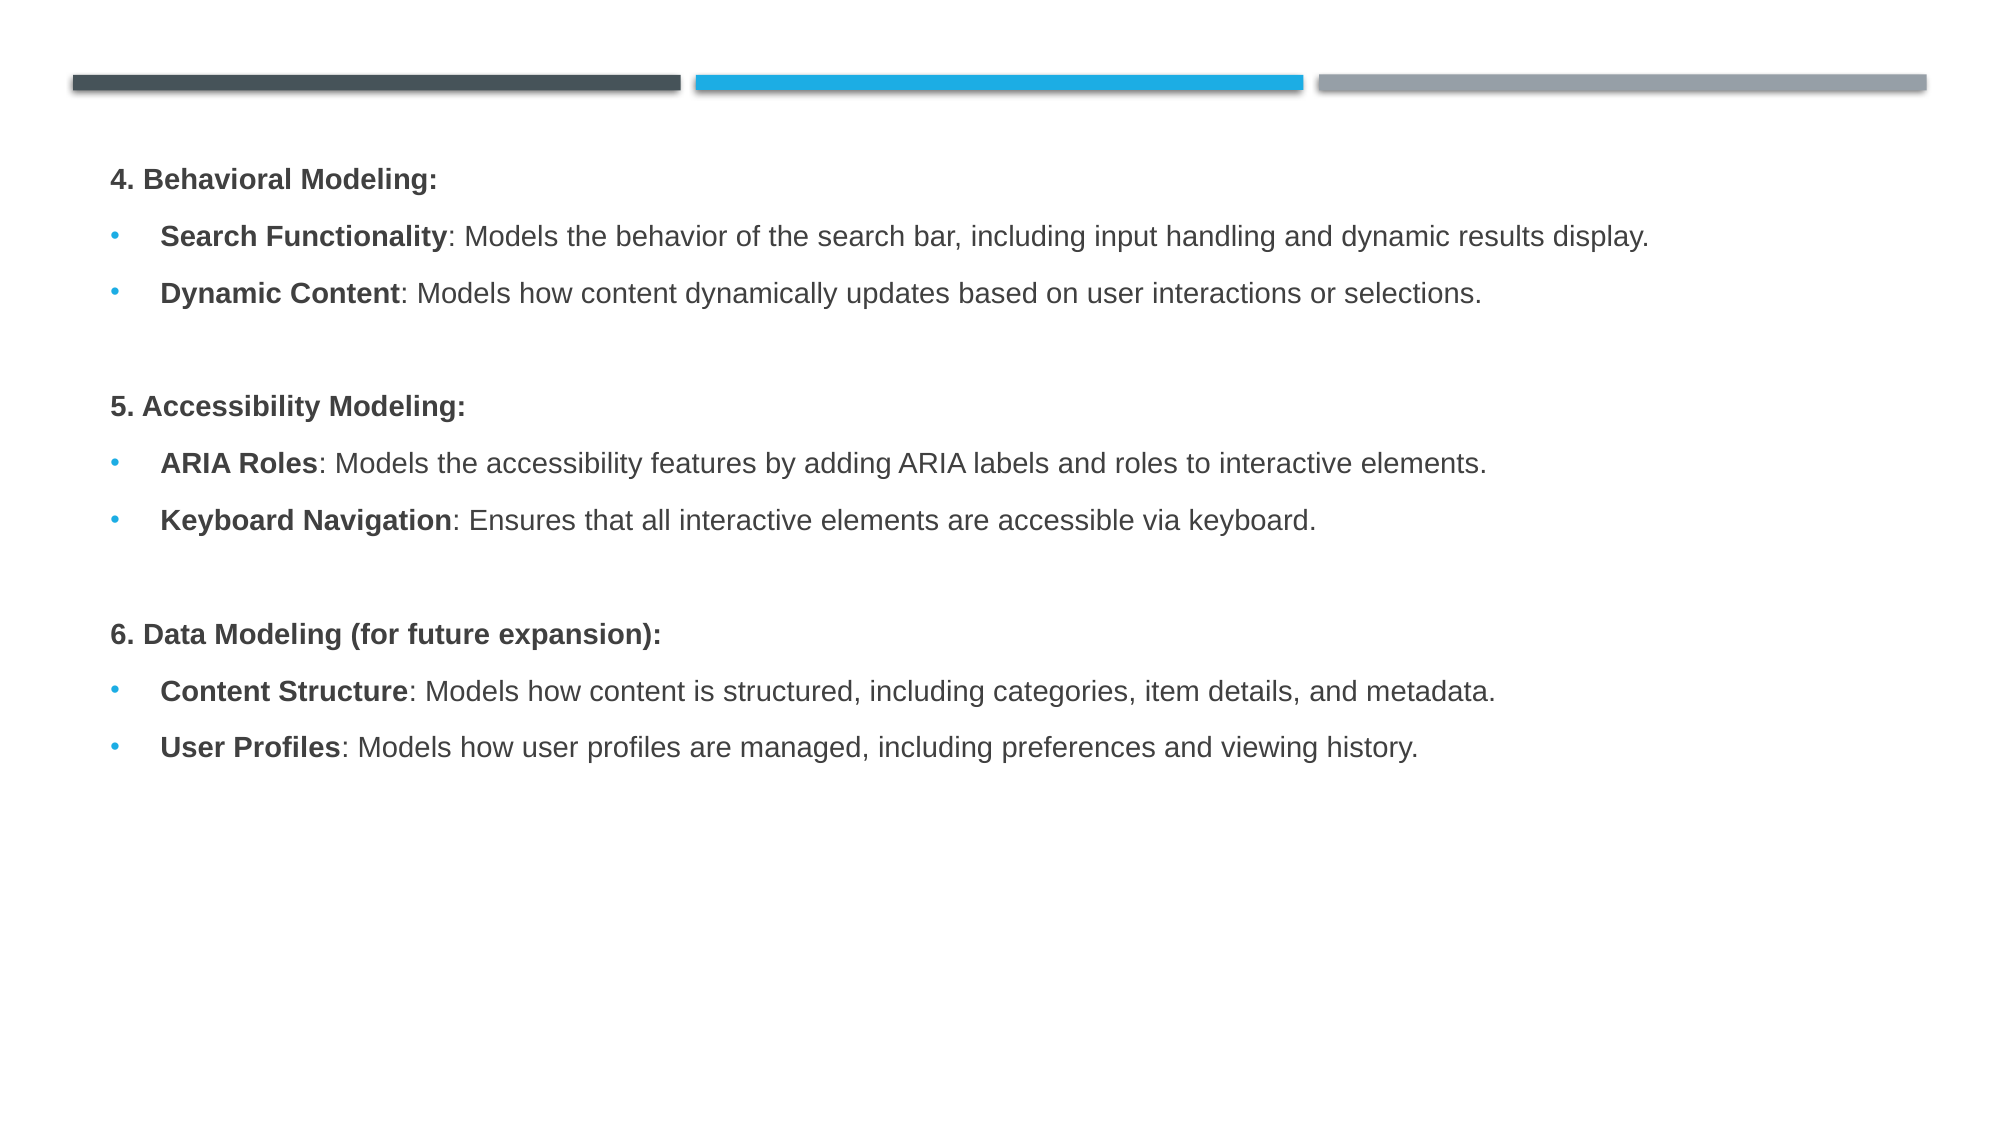

4. Behavioral Modeling:
Search Functionality: Models the behavior of the search bar, including input handling and dynamic results display.
Dynamic Content: Models how content dynamically updates based on user interactions or selections.

5. Accessibility Modeling:
ARIA Roles: Models the accessibility features by adding ARIA labels and roles to interactive elements.
Keyboard Navigation: Ensures that all interactive elements are accessible via keyboard.

6. Data Modeling (for future expansion):
Content Structure: Models how content is structured, including categories, item details, and metadata.
User Profiles: Models how user profiles are managed, including preferences and viewing history.